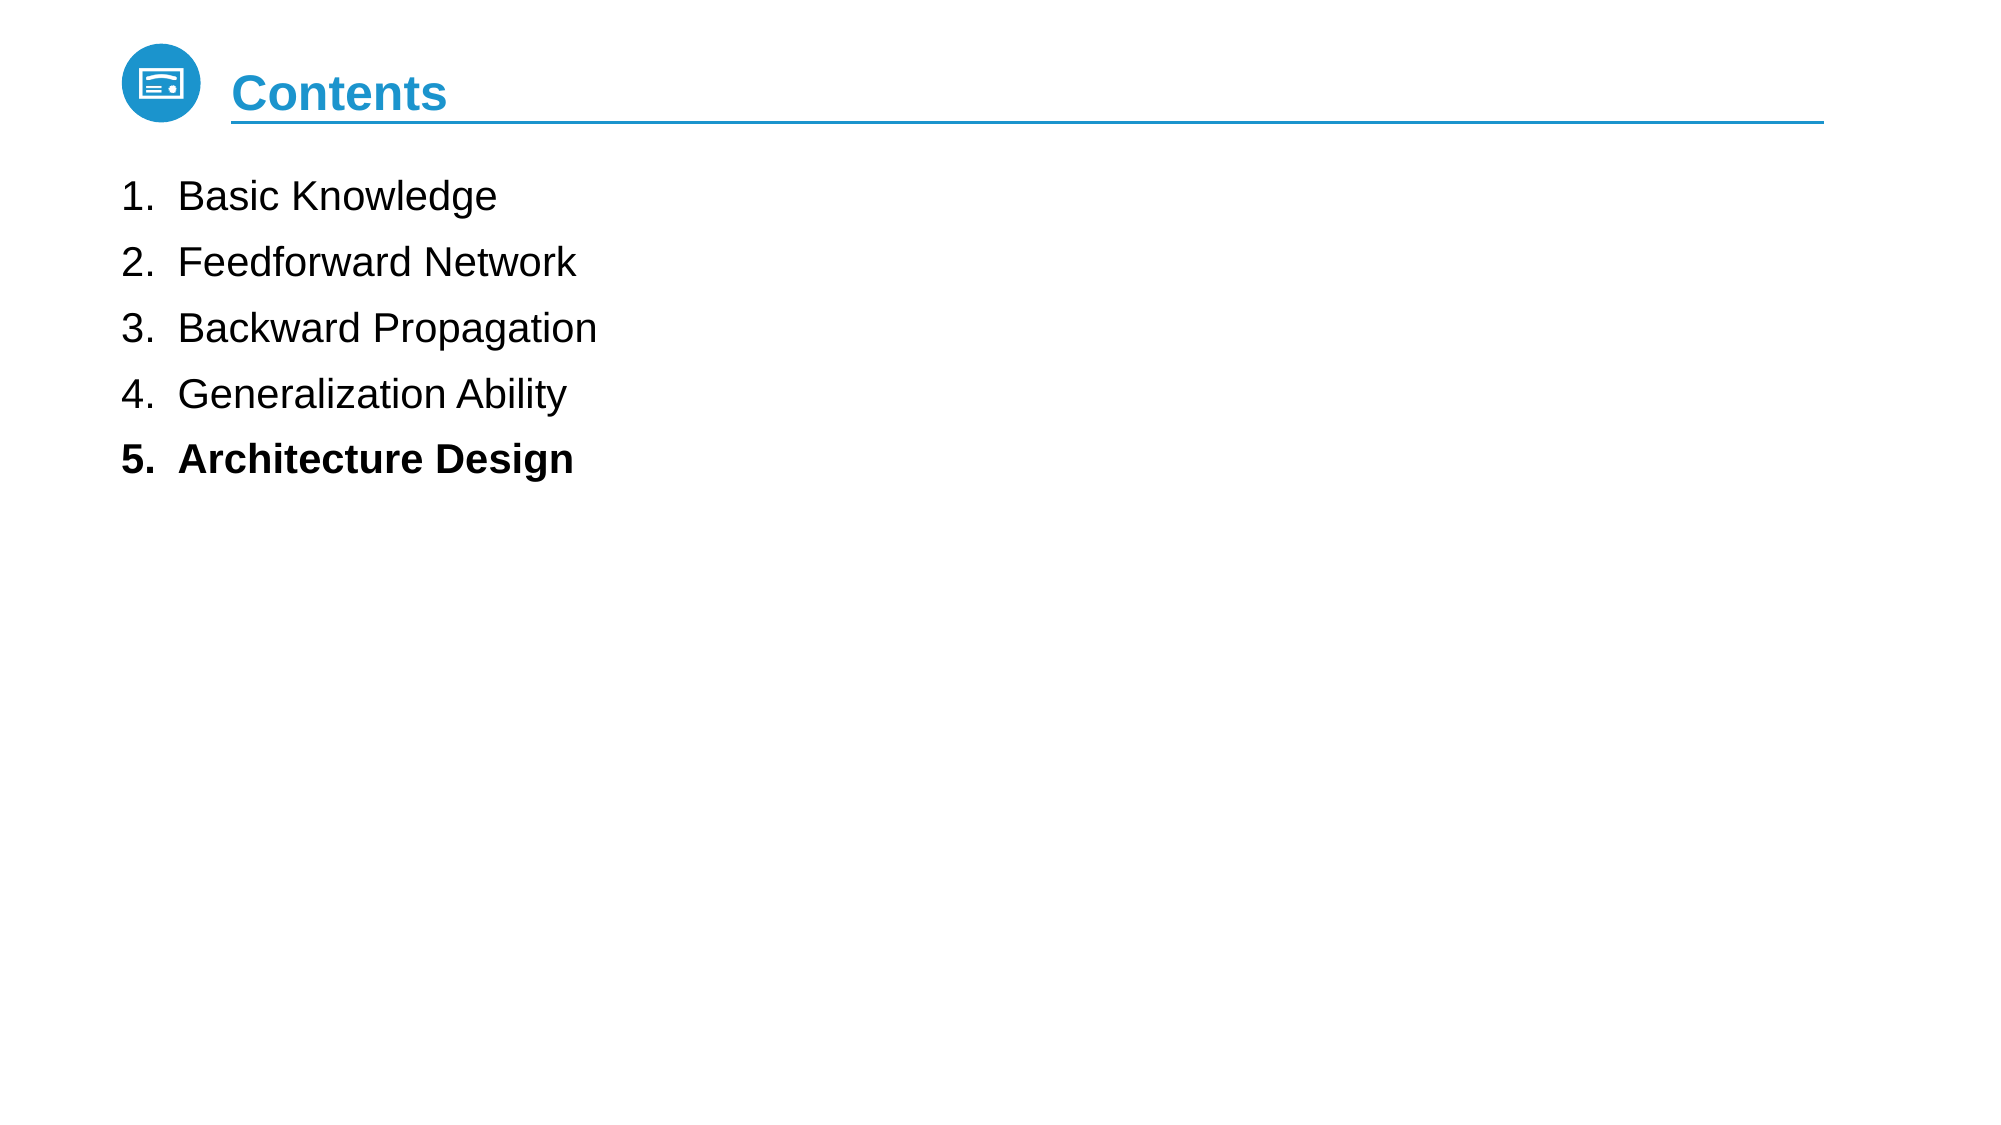

# Contents
Basic Knowledge
Feedforward Network
Backward Propagation
Generalization Ability
Architecture Design